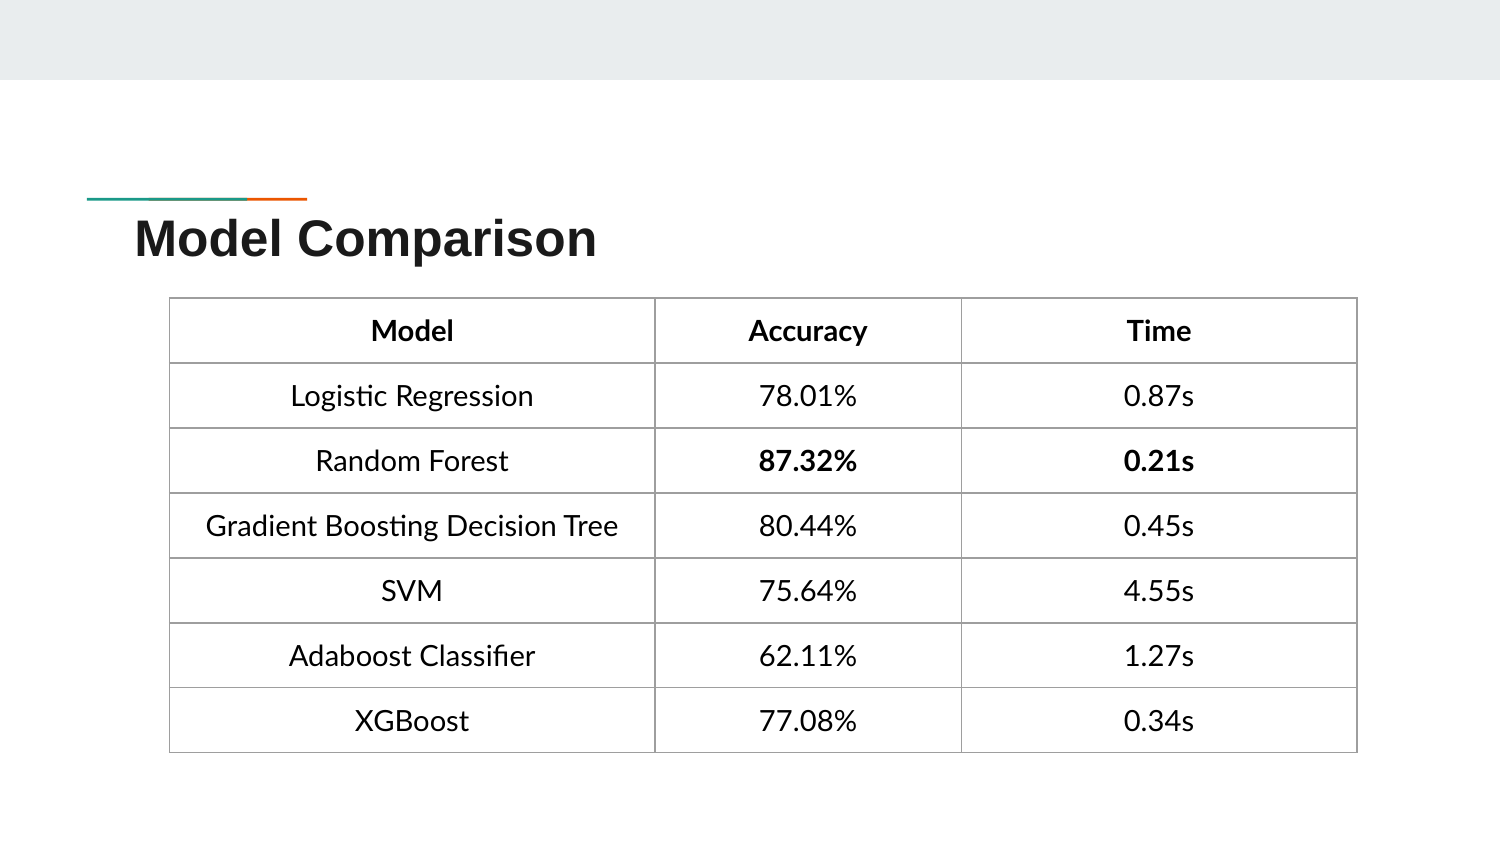

# Model Comparison
| Model | Accuracy | Time |
| --- | --- | --- |
| Logistic Regression | 78.01% | 0.87s |
| Random Forest | 87.32% | 0.21s |
| Gradient Boosting Decision Tree | 80.44% | 0.45s |
| SVM | 75.64% | 4.55s |
| Adaboost Classifier | 62.11% | 1.27s |
| XGBoost | 77.08% | 0.34s |